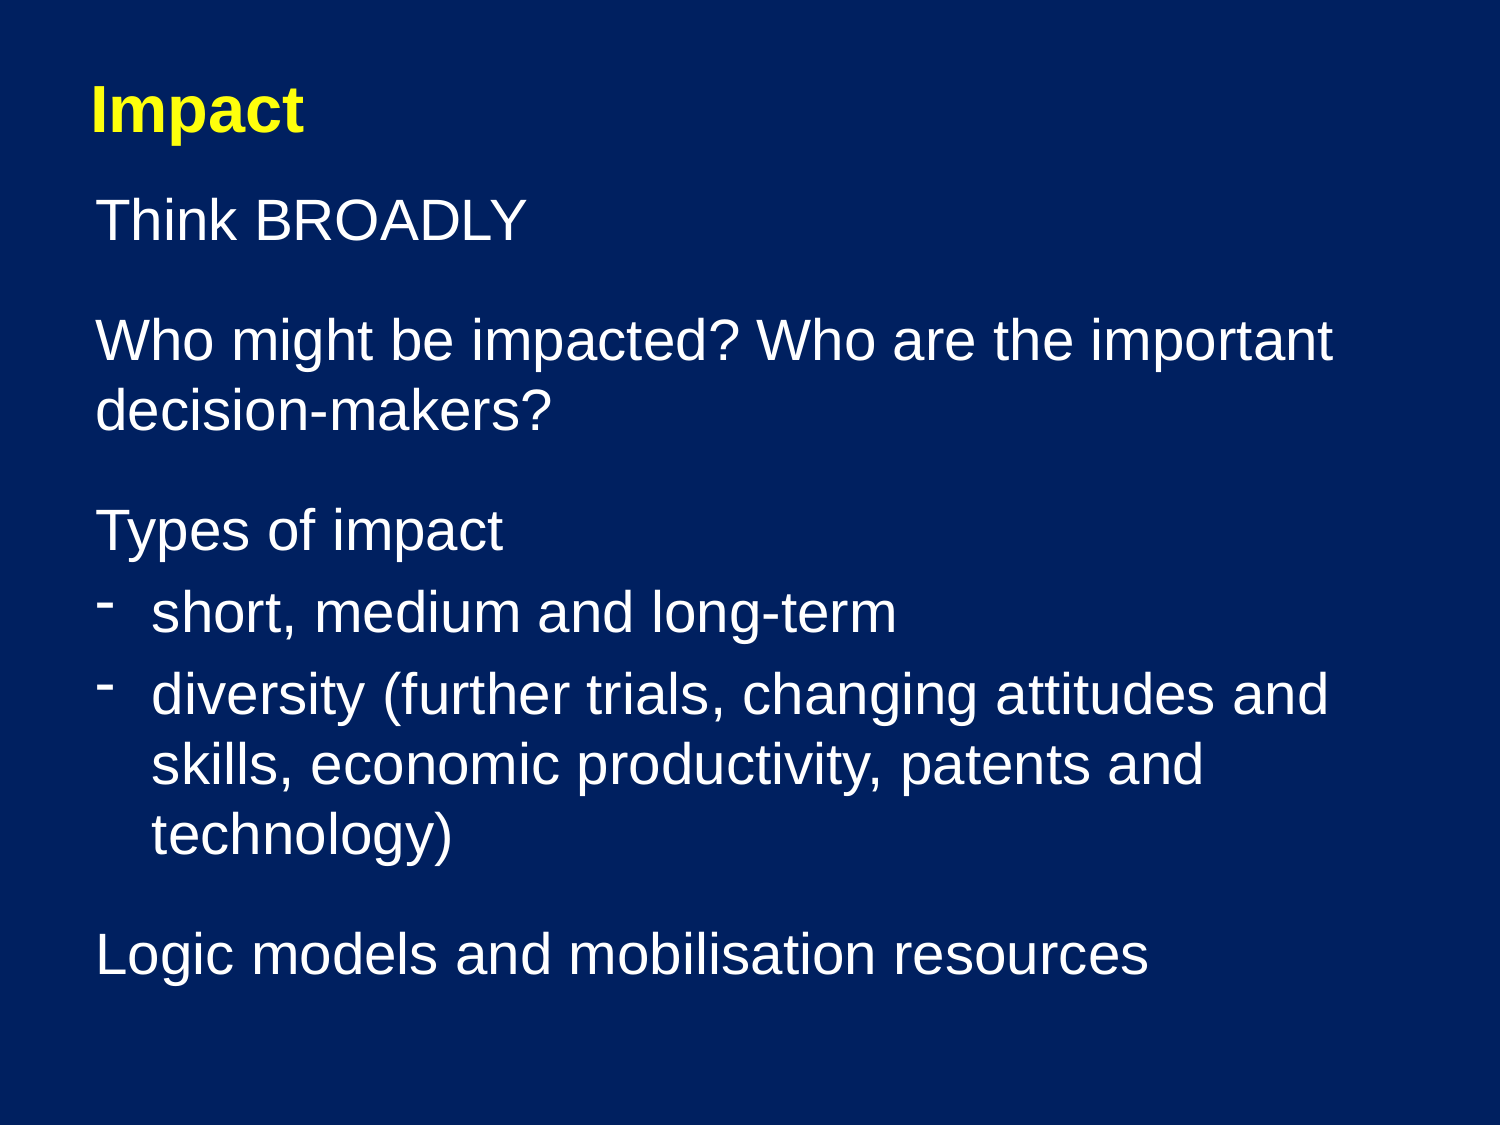

Impact
Think BROADLY
Who might be impacted? Who are the important decision-makers?
Types of impact
short, medium and long-term
diversity (further trials, changing attitudes and skills, economic productivity, patents and technology)
Logic models and mobilisation resources